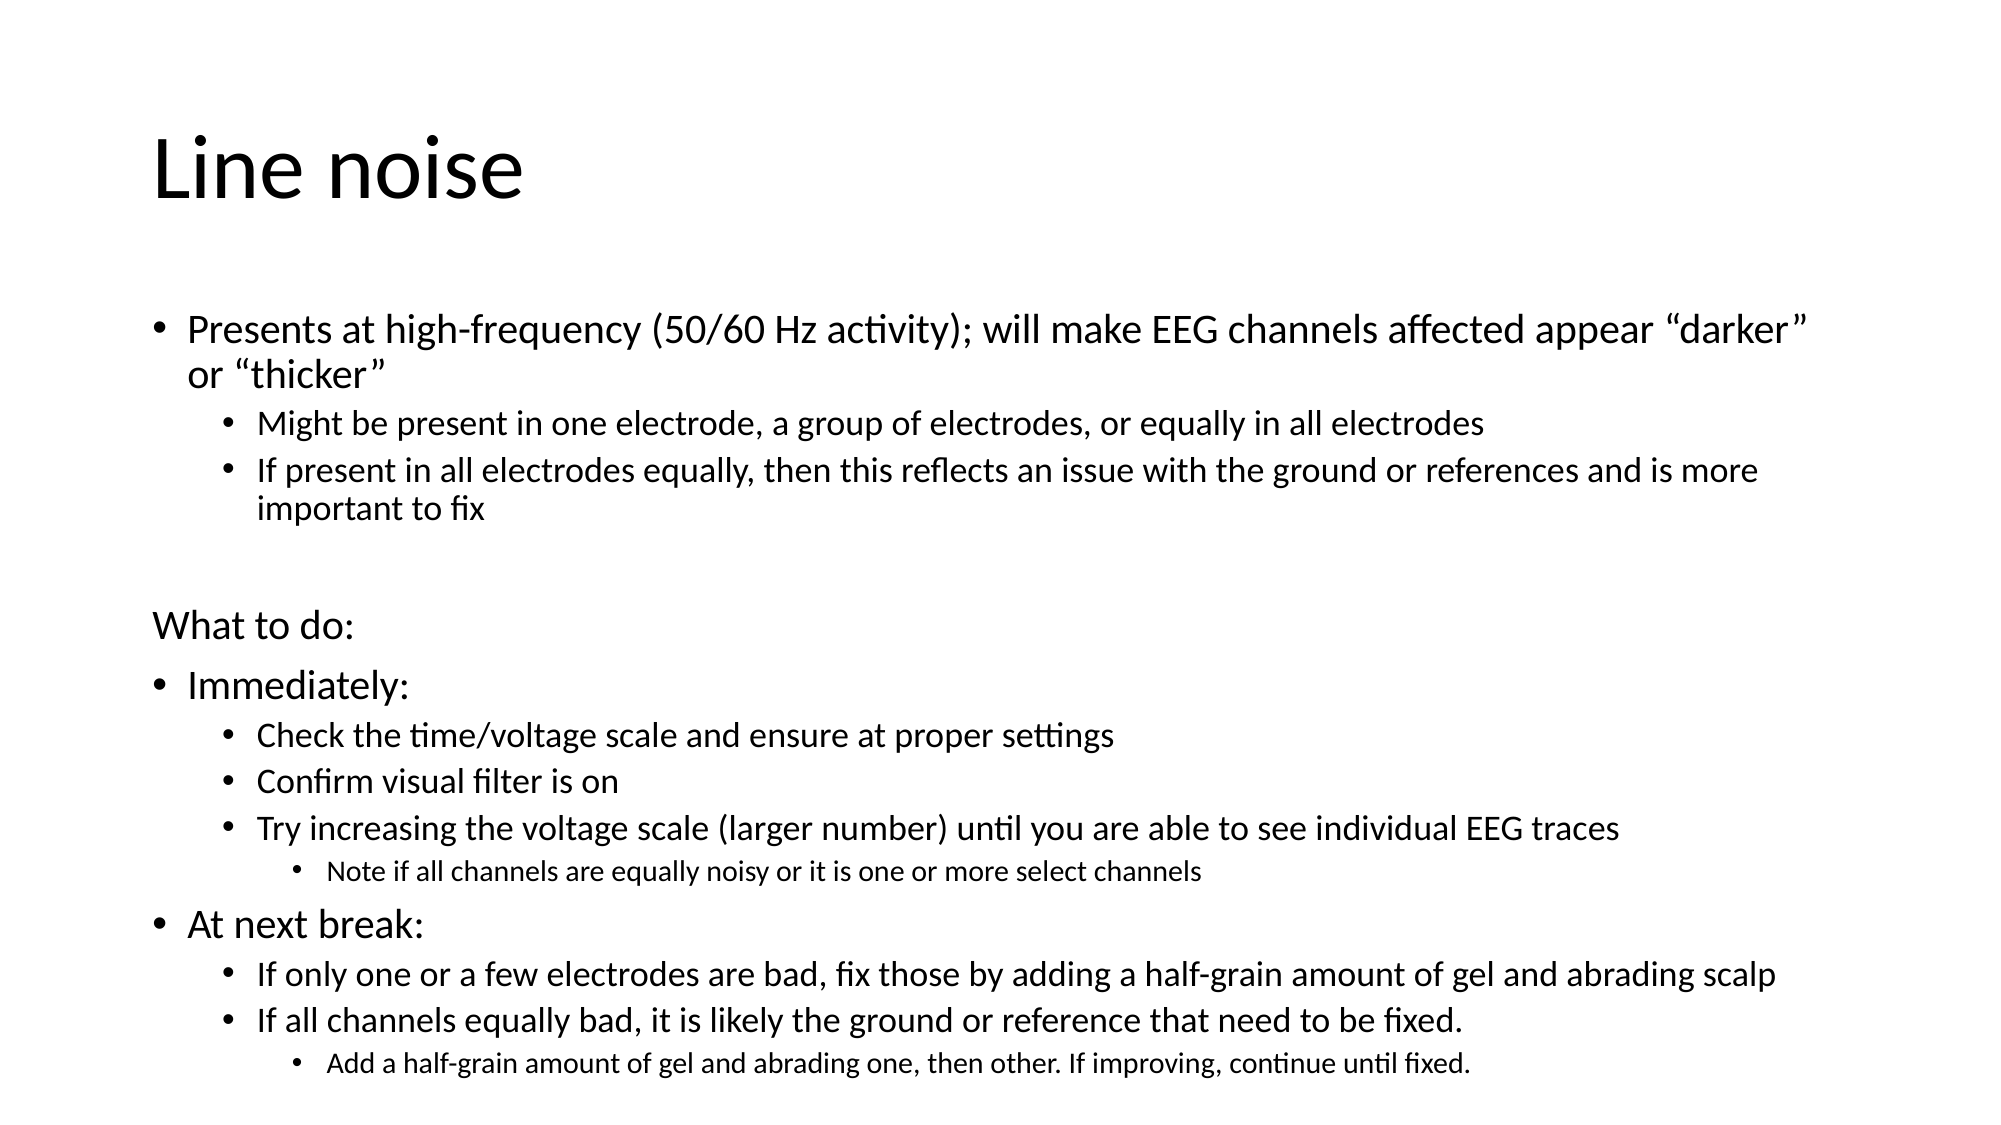

# Line noise
Presents at high-frequency (50/60 Hz activity); will make EEG channels affected appear “darker” or “thicker”
Might be present in one electrode, a group of electrodes, or equally in all electrodes
If present in all electrodes equally, then this reflects an issue with the ground or references and is more important to fix

What to do:
Immediately:
Check the time/voltage scale and ensure at proper settings
Confirm visual filter is on
Try increasing the voltage scale (larger number) until you are able to see individual EEG traces
Note if all channels are equally noisy or it is one or more select channels
At next break:
If only one or a few electrodes are bad, fix those by adding a half-grain amount of gel and abrading scalp
If all channels equally bad, it is likely the ground or reference that need to be fixed.
Add a half-grain amount of gel and abrading one, then other. If improving, continue until fixed.